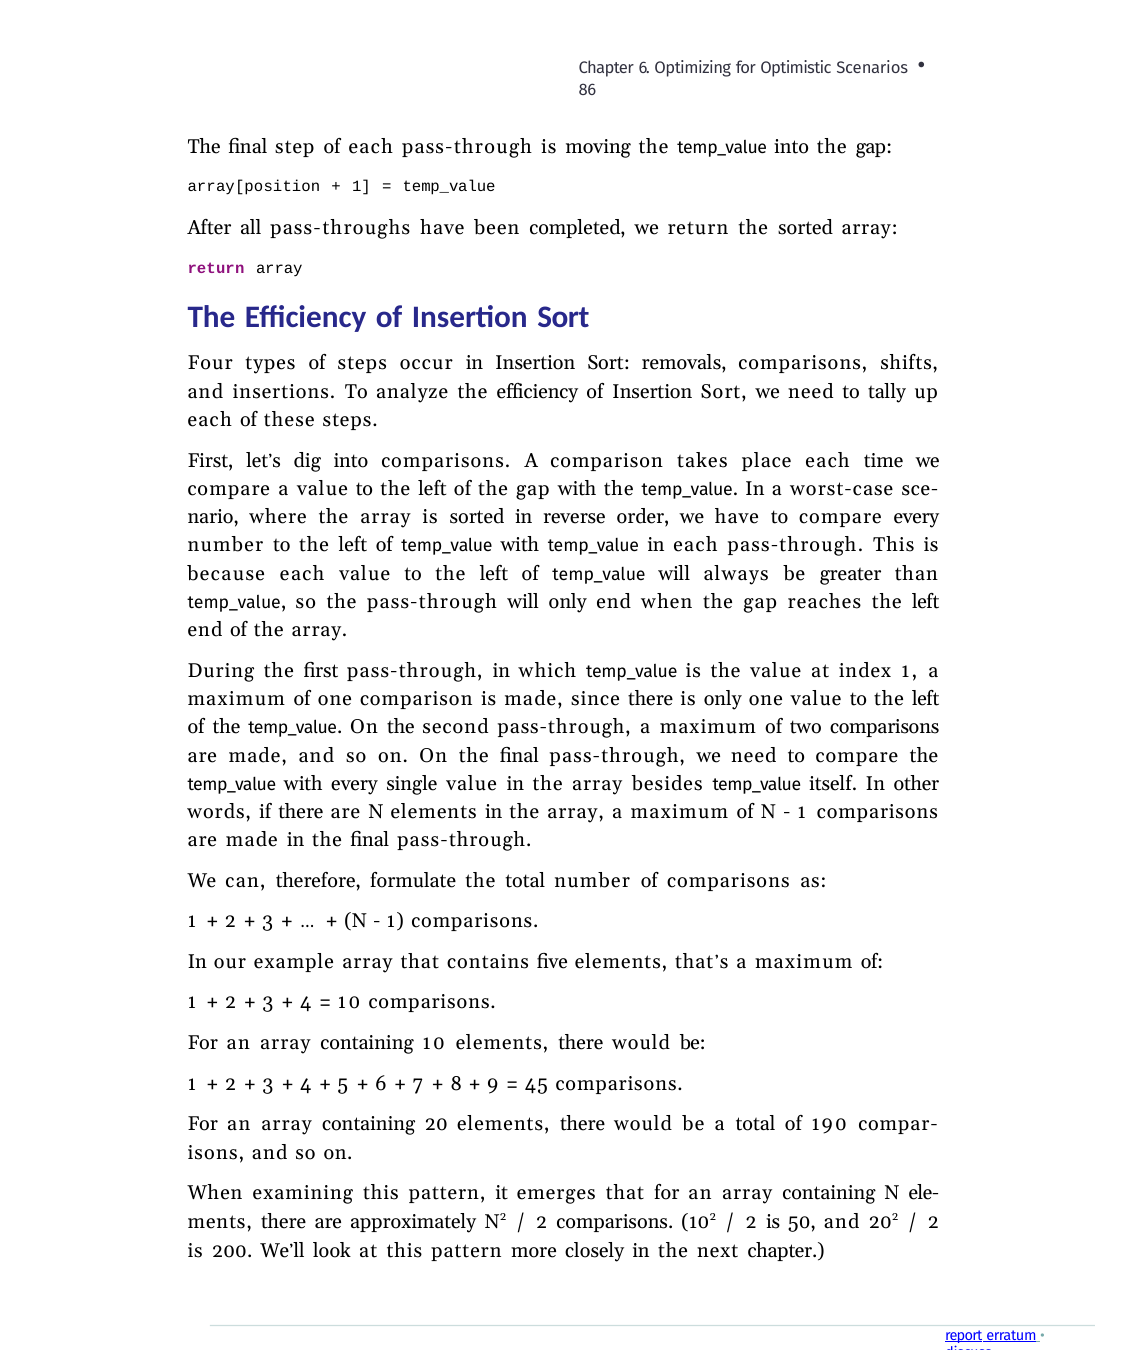

Chapter 6. Optimizing for Optimistic Scenarios • 86

The final step of each pass-through is moving the temp_value into the gap:
array[position + 1] = temp_value

After all pass-throughs have been completed, we return the sorted array:
return array

The Efficiency of Insertion Sort
Four types of steps occur in Insertion Sort: removals, comparisons, shifts, and insertions. To analyze the efficiency of Insertion Sort, we need to tally up each of these steps.
First, let’s dig into comparisons. A comparison takes place each time we compare a value to the left of the gap with the temp_value. In a worst-case sce- nario, where the array is sorted in reverse order, we have to compare every number to the left of temp_value with temp_value in each pass-through. This is because each value to the left of temp_value will always be greater than temp_value, so the pass-through will only end when the gap reaches the left end of the array.
During the first pass-through, in which temp_value is the value at index 1, a maximum of one comparison is made, since there is only one value to the left of the temp_value. On the second pass-through, a maximum of two comparisons are made, and so on. On the final pass-through, we need to compare the temp_value with every single value in the array besides temp_value itself. In other words, if there are N elements in the array, a maximum of N - 1 comparisons are made in the final pass-through.
We can, therefore, formulate the total number of comparisons as: 1 + 2 + 3 + … + (N - 1) comparisons.
In our example array that contains five elements, that’s a maximum of: 1 + 2 + 3 + 4 = 10 comparisons.
For an array containing 10 elements, there would be: 1 + 2 + 3 + 4 + 5 + 6 + 7 + 8 + 9 = 45 comparisons.
For an array containing 20 elements, there would be a total of 190 compar- isons, and so on.
When examining this pattern, it emerges that for an array containing N ele- ments, there are approximately N2 / 2 comparisons. (102 / 2 is 50, and 202 / 2 is 200. We’ll look at this pattern more closely in the next chapter.)
report erratum • discuss